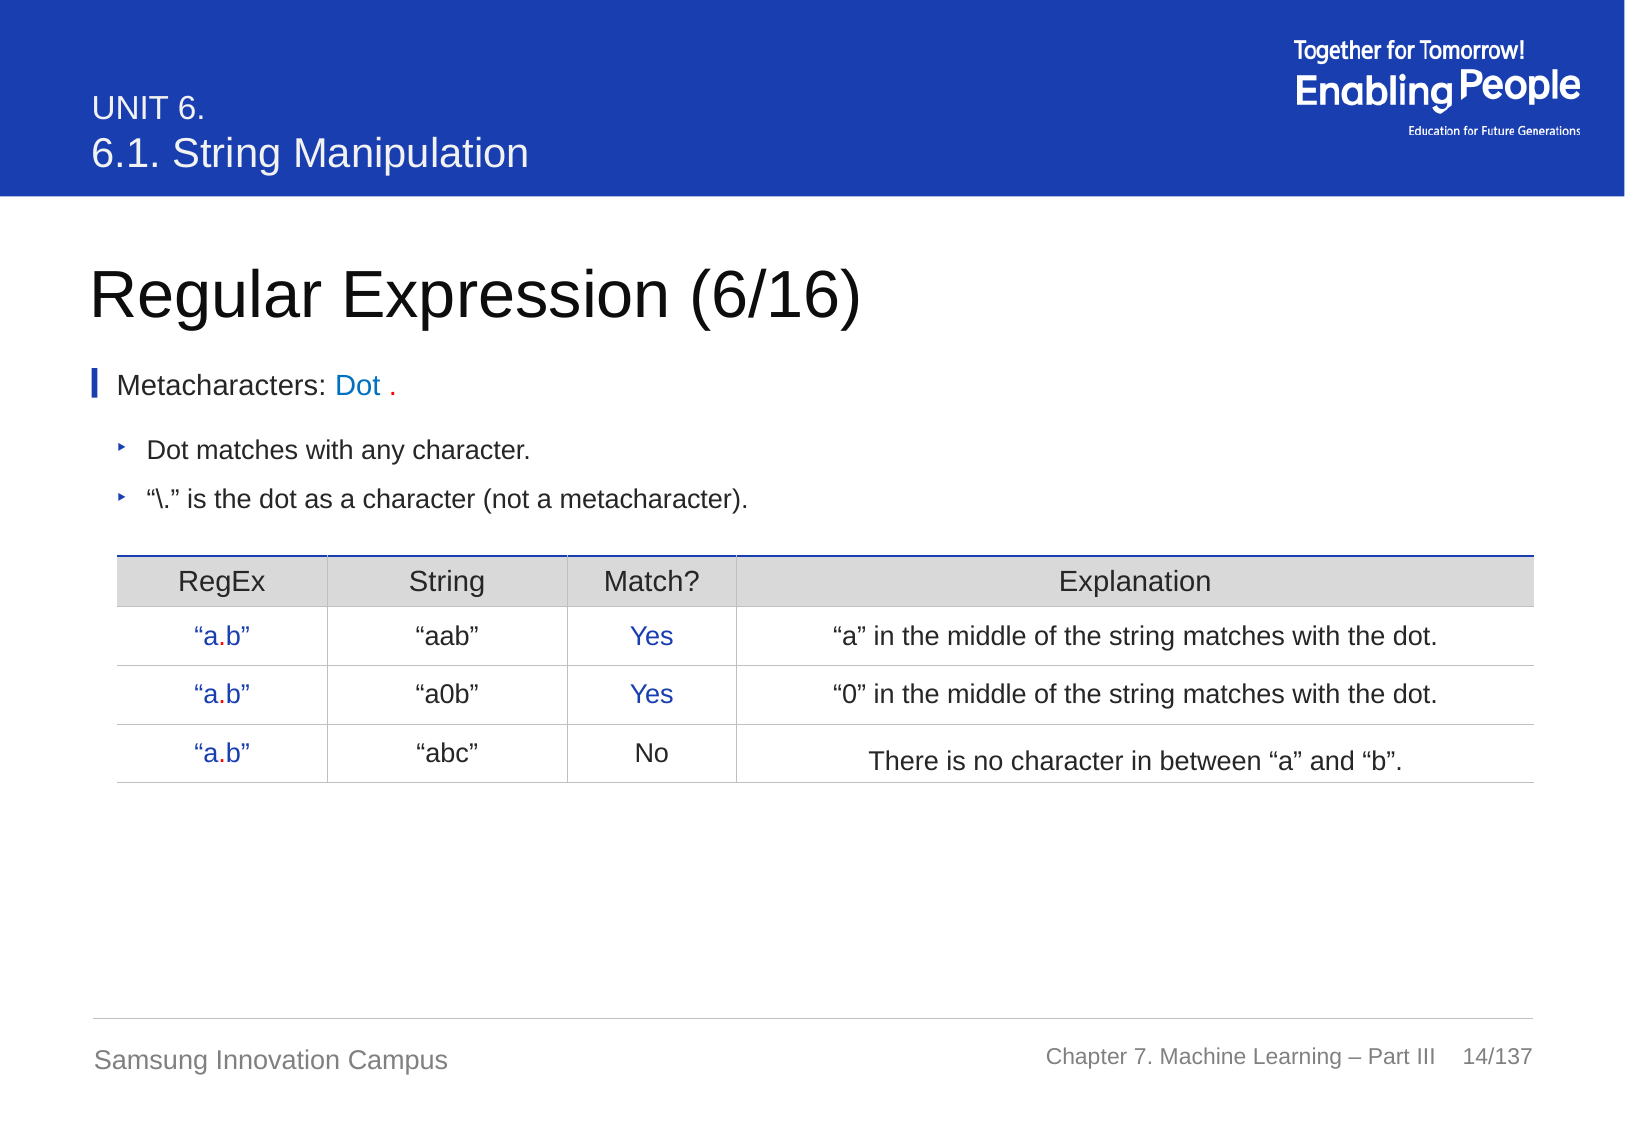

UNIT 6.
6.1. String Manipulation
Regular Expression (6/16)
Metacharacters: Dot .

Dot matches with any character.
“\.” is the dot as a character (not a metacharacter).
| RegEx | String | Match? | Explanation |
| --- | --- | --- | --- |
| “a.b” | “aab” | Yes | “a” in the middle of the string matches with the dot. |
| “a.b” | “a0b” | Yes | “0” in the middle of the string matches with the dot. |
| “a.b” | “abc” | No | There is no character in between “a” and “b”. |